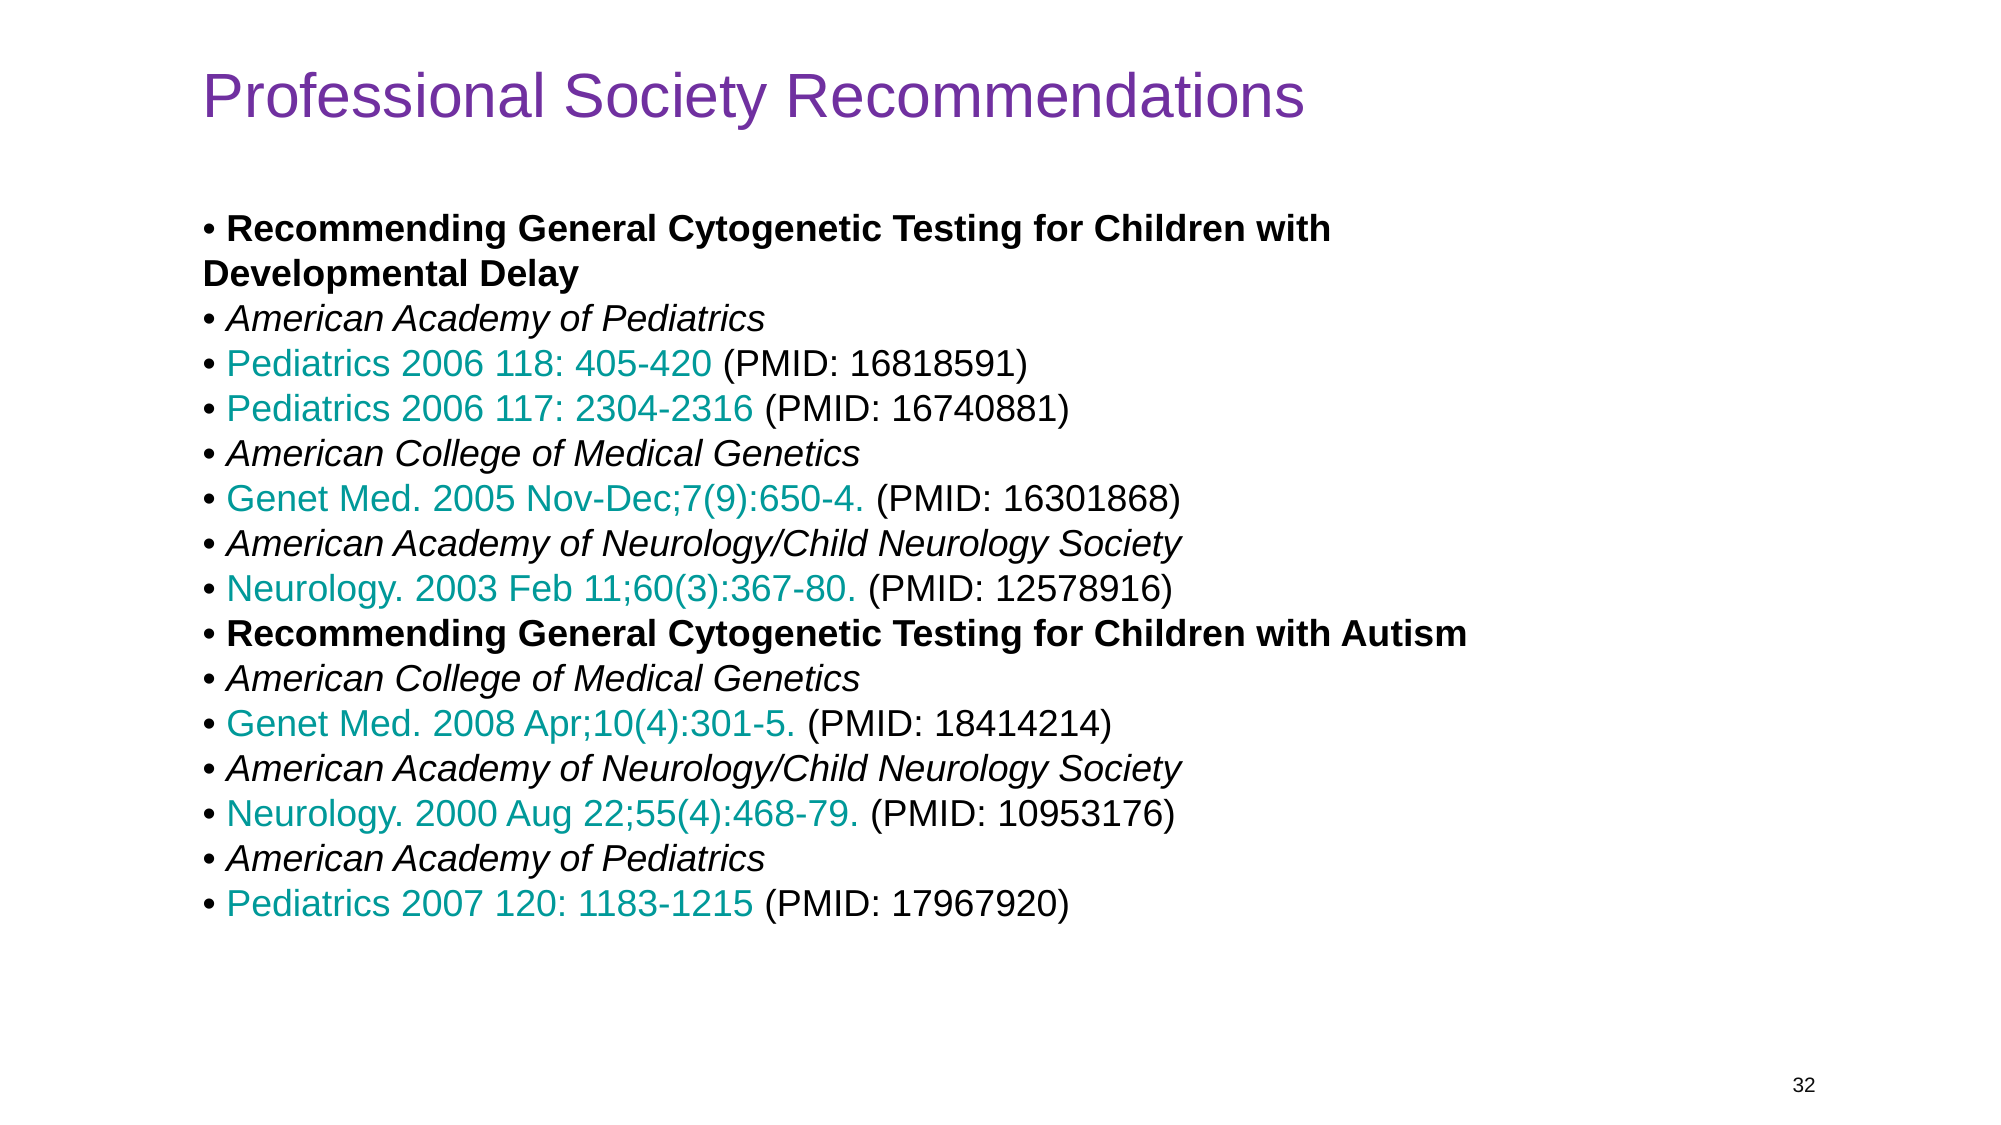

Professional Society Recommendations

• Recommending General Cytogenetic Testing for Children with
Developmental Delay
• American Academy of Pediatrics
• Pediatrics 2006 118: 405-420 (PMID: 16818591)
• Pediatrics 2006 117: 2304-2316 (PMID: 16740881)
• American College of Medical Genetics
• Genet Med. 2005 Nov-Dec;7(9):650-4. (PMID: 16301868)
• American Academy of Neurology/Child Neurology Society
• Neurology. 2003 Feb 11;60(3):367-80. (PMID: 12578916)
• Recommending General Cytogenetic Testing for Children with Autism
• American College of Medical Genetics
• Genet Med. 2008 Apr;10(4):301-5. (PMID: 18414214)
• American Academy of Neurology/Child Neurology Society
• Neurology. 2000 Aug 22;55(4):468-79. (PMID: 10953176)
• American Academy of Pediatrics
• Pediatrics 2007 120: 1183-1215 (PMID: 17967920)
32